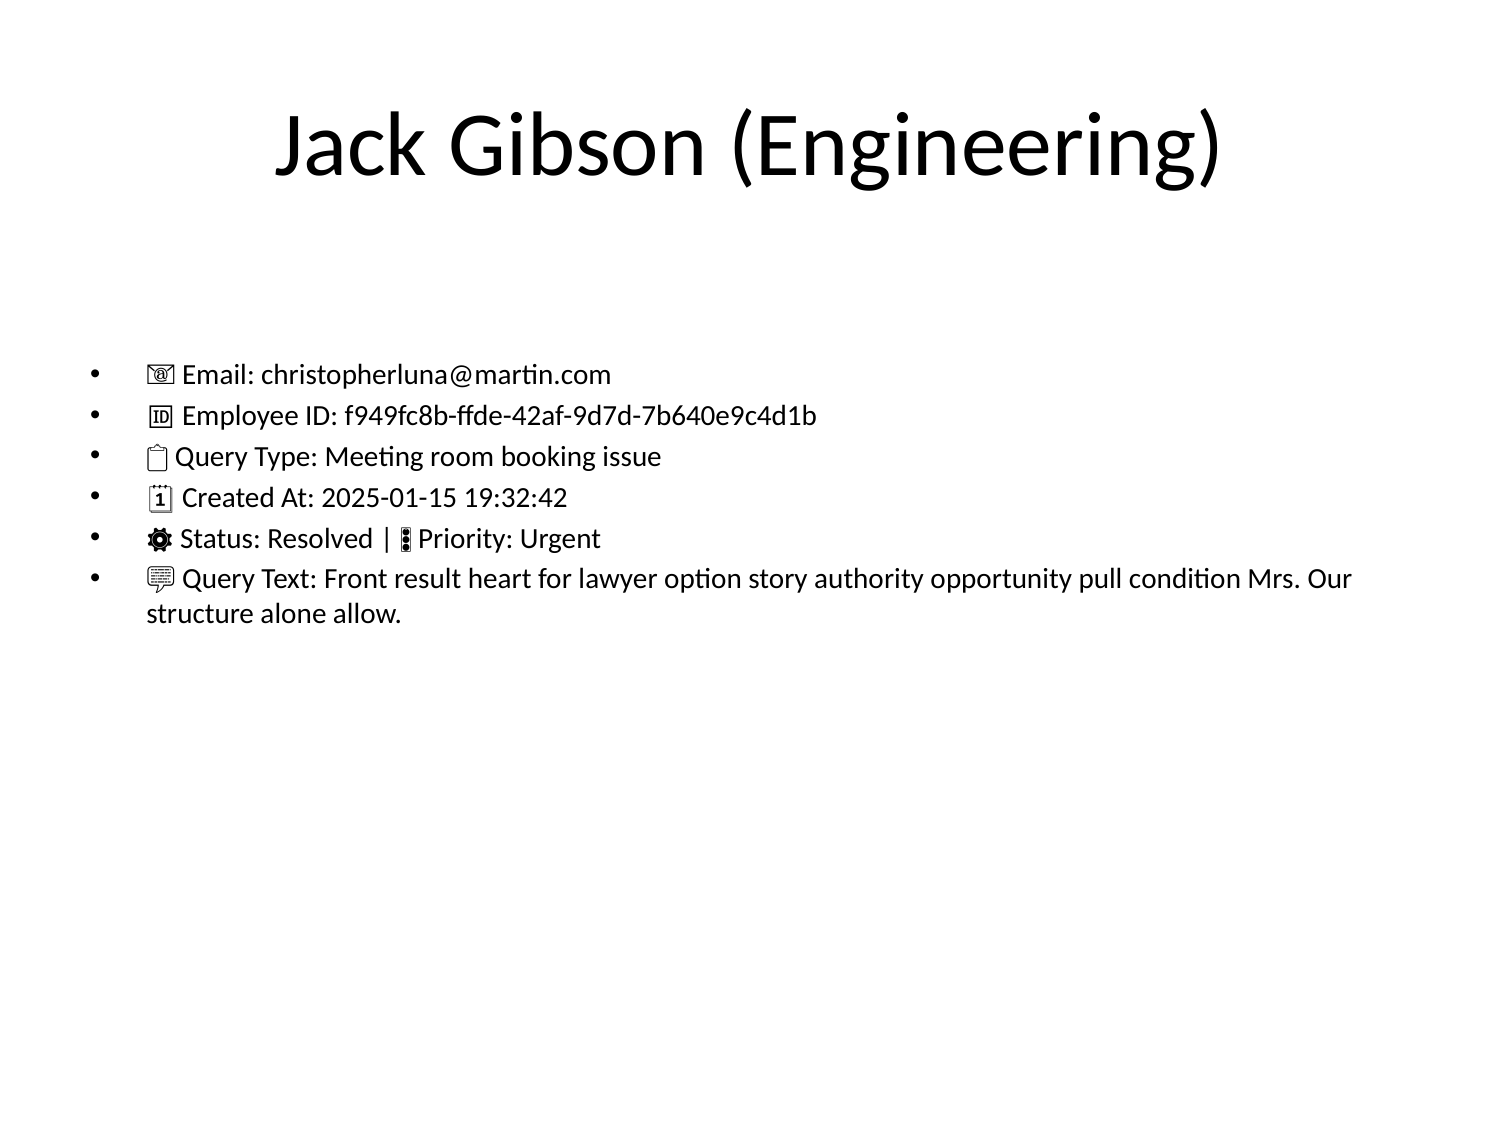

# Jack Gibson (Engineering)

📧 Email: christopherluna@martin.com
🆔 Employee ID: f949fc8b-ffde-42af-9d7d-7b640e9c4d1b
📋 Query Type: Meeting room booking issue
🗓 Created At: 2025-01-15 19:32:42
⚙ Status: Resolved | 🚦 Priority: Urgent
💬 Query Text: Front result heart for lawyer option story authority opportunity pull condition Mrs. Our structure alone allow.